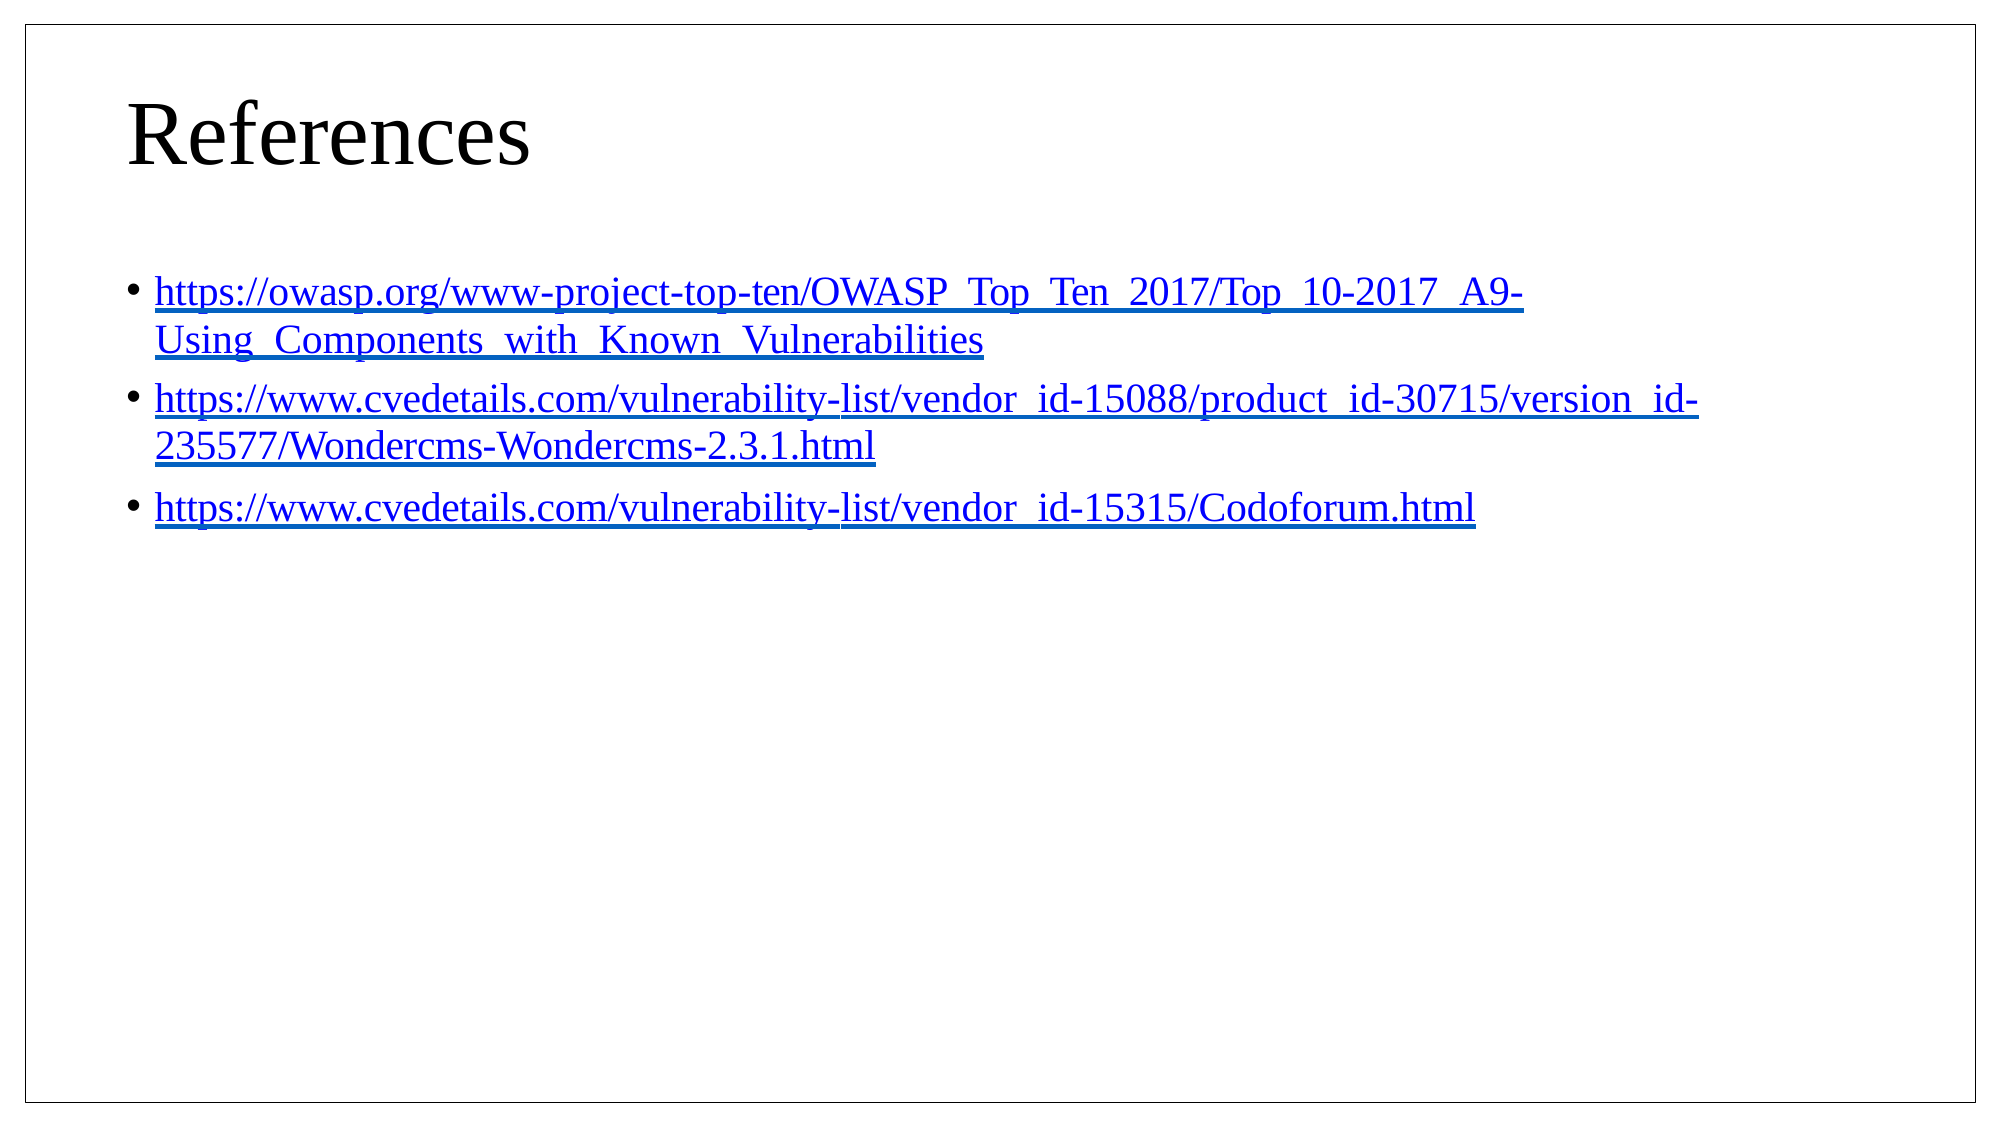

# References
https://owasp.org/www-project-top-ten/OWASP_Top_Ten_2017/Top_10-2017_A9-
Using_Components_with_Known_Vulnerabilities
https://www.cvedetails.com/vulnerability-list/vendor_id-15088/product_id-30715/version_id-
235577/Wondercms-Wondercms-2.3.1.html
https://www.cvedetails.com/vulnerability-list/vendor_id-15315/Codoforum.html